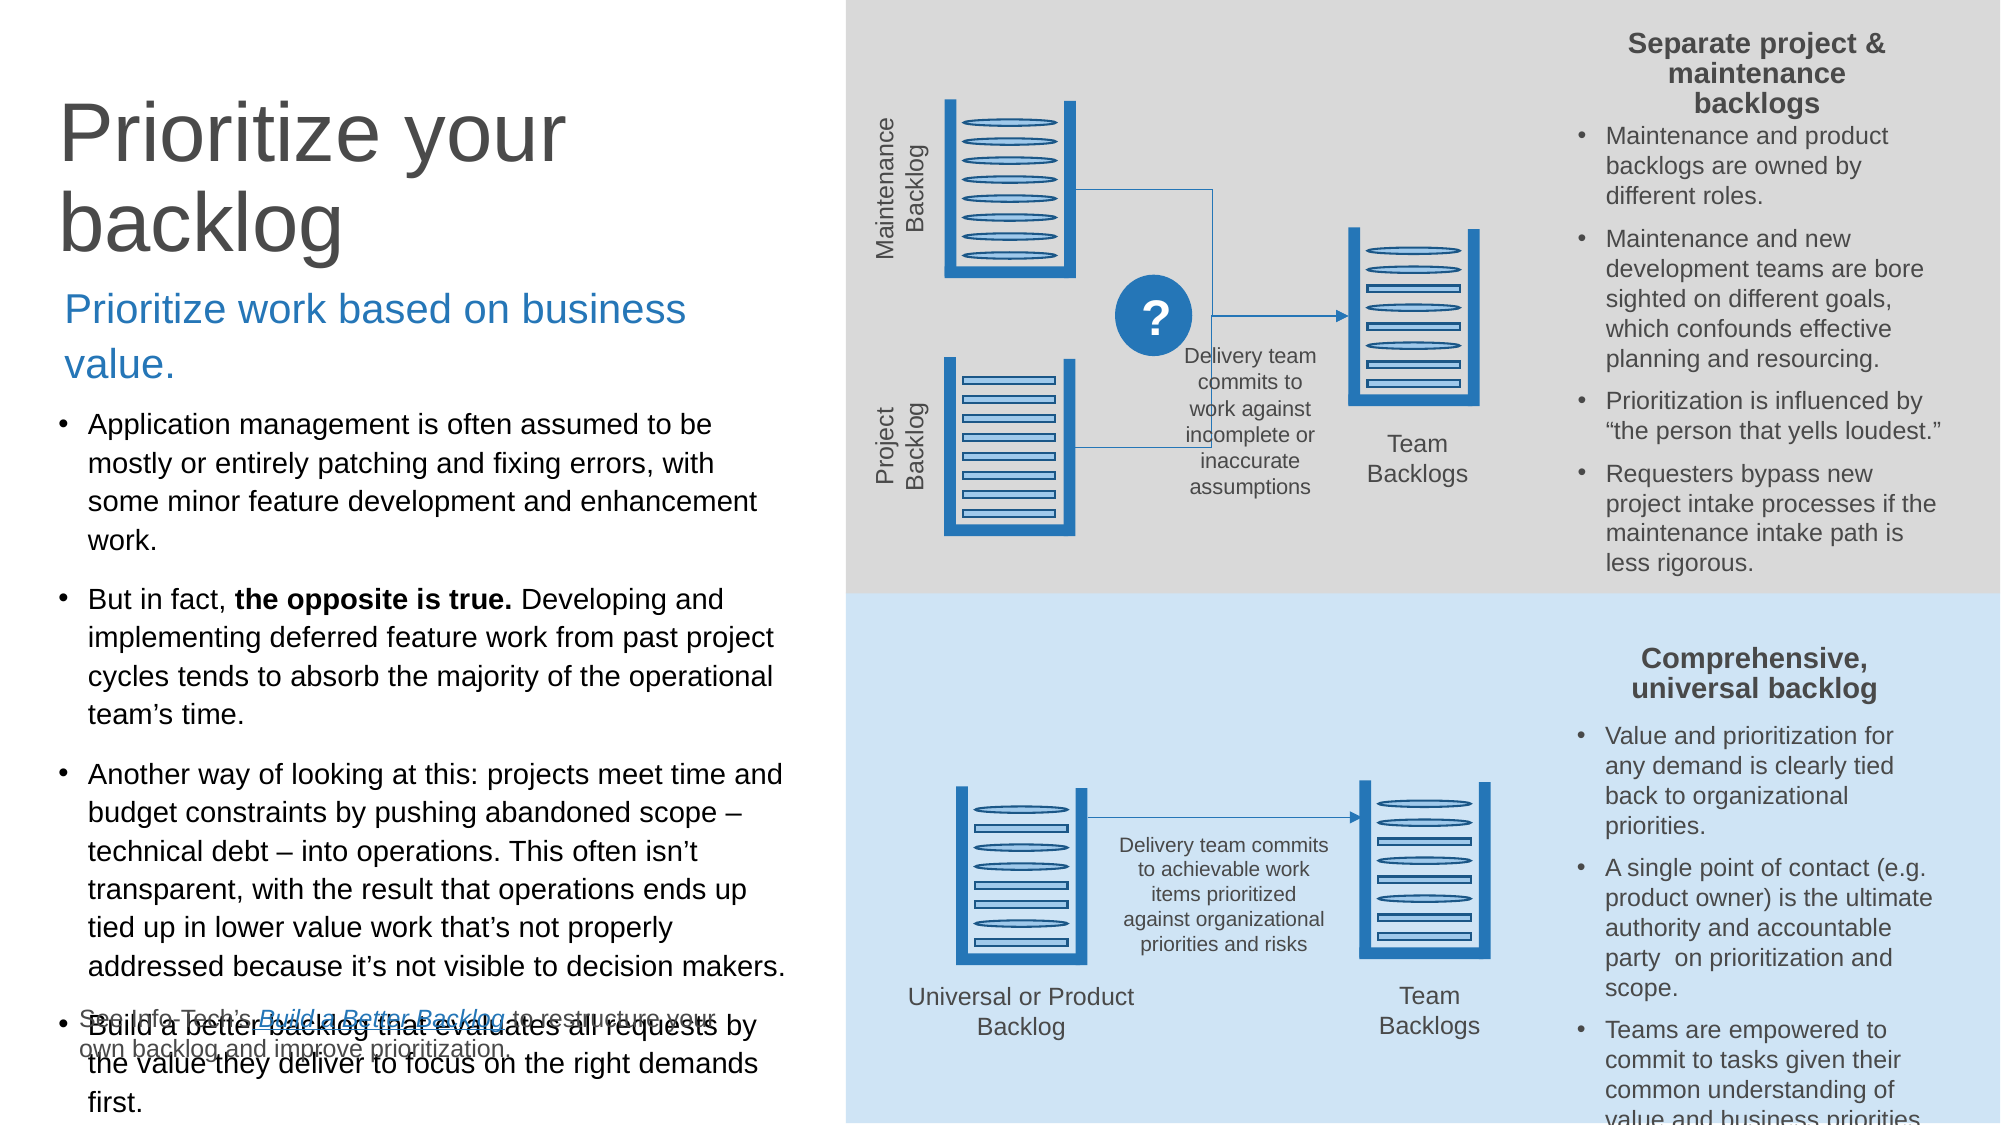

Separate project & maintenance backlogs
# Prioritize your backlog

Maintenance Backlog
Maintenance and product backlogs are owned by different roles.
Maintenance and new development teams are bore sighted on different goals, which confounds effective planning and resourcing.
Prioritization is influenced by “the person that yells loudest.”
Requesters bypass new project intake processes if the maintenance intake path is less rigorous.

?
Prioritize work based on business value.
Delivery team commits to work against incomplete or inaccurate assumptions

Project
Backlog
Application management is often assumed to be mostly or entirely patching and fixing errors, with some minor feature development and enhancement work.
But in fact, the opposite is true. Developing and implementing deferred feature work from past project cycles tends to absorb the majority of the operational team’s time.
Another way of looking at this: projects meet time and budget constraints by pushing abandoned scope – technical debt – into operations. This often isn’t transparent, with the result that operations ends up tied up in lower value work that’s not properly addressed because it’s not visible to decision makers.
Build a better backlog that evaluates all requests by the value they deliver to focus on the right demands first.
Team Backlogs

Comprehensive, universal backlog
Value and prioritization for any demand is clearly tied back to organizational priorities.
A single point of contact (e.g. product owner) is the ultimate authority and accountable party  on prioritization and scope.
Teams are empowered to commit to tasks given their common understanding of value and business priorities.

Delivery team commits to achievable work items prioritized against organizational priorities and risks
Team Backlogs
Universal or Product Backlog
See Info-Tech’s Build a Better Backlog to restructure your own backlog and improve prioritization.